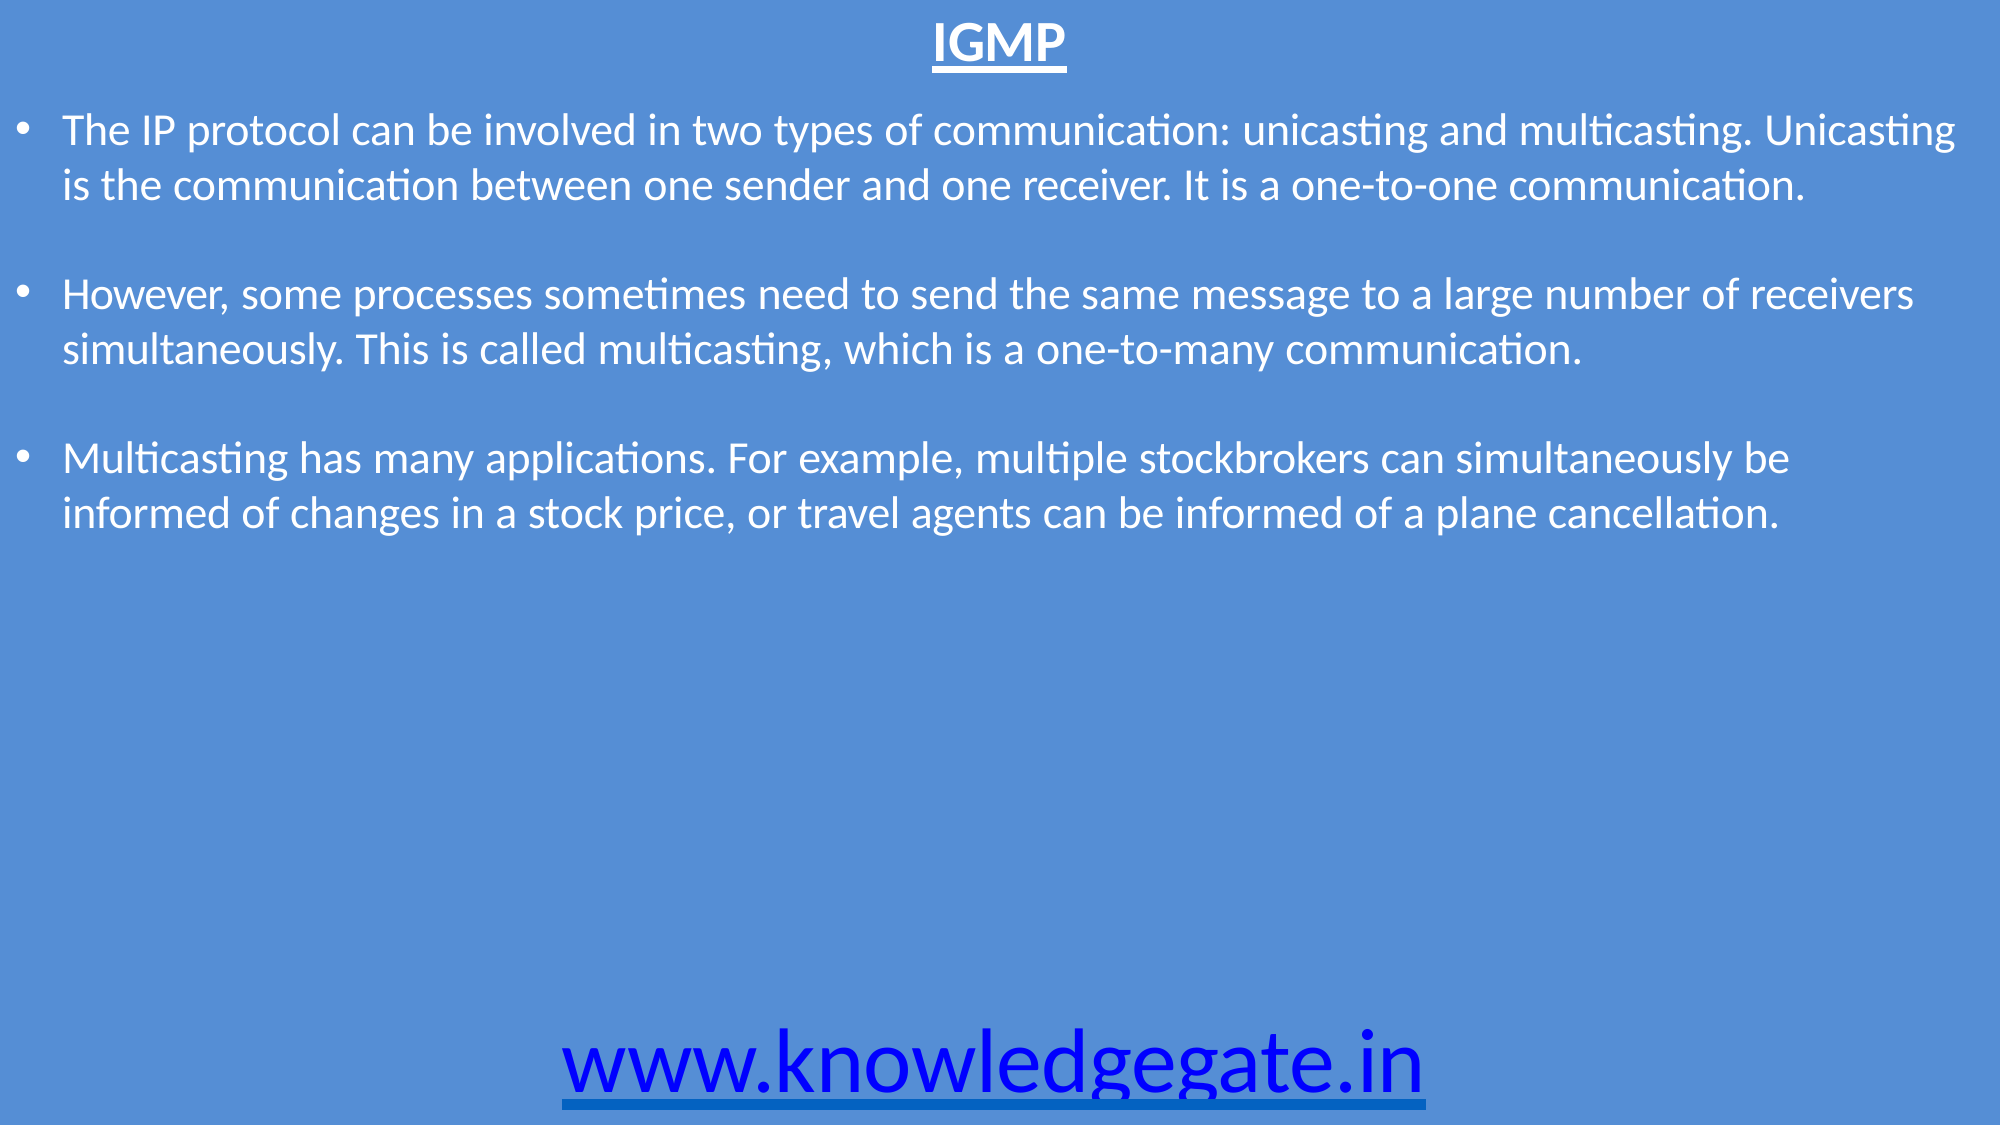

# IGMP
The IP protocol can be involved in two types of communication: unicasting and multicasting. Unicasting  is the communication between one sender and one receiver. It is a one-to-one communication.

However, some processes sometimes need to send the same message to a large number of receivers
simultaneously. This is called multicasting, which is a one-to-many communication.

Multicasting has many applications. For example, multiple stockbrokers can simultaneously be  informed of changes in a stock price, or travel agents can be informed of a plane cancellation.
www.knowledgegate.in